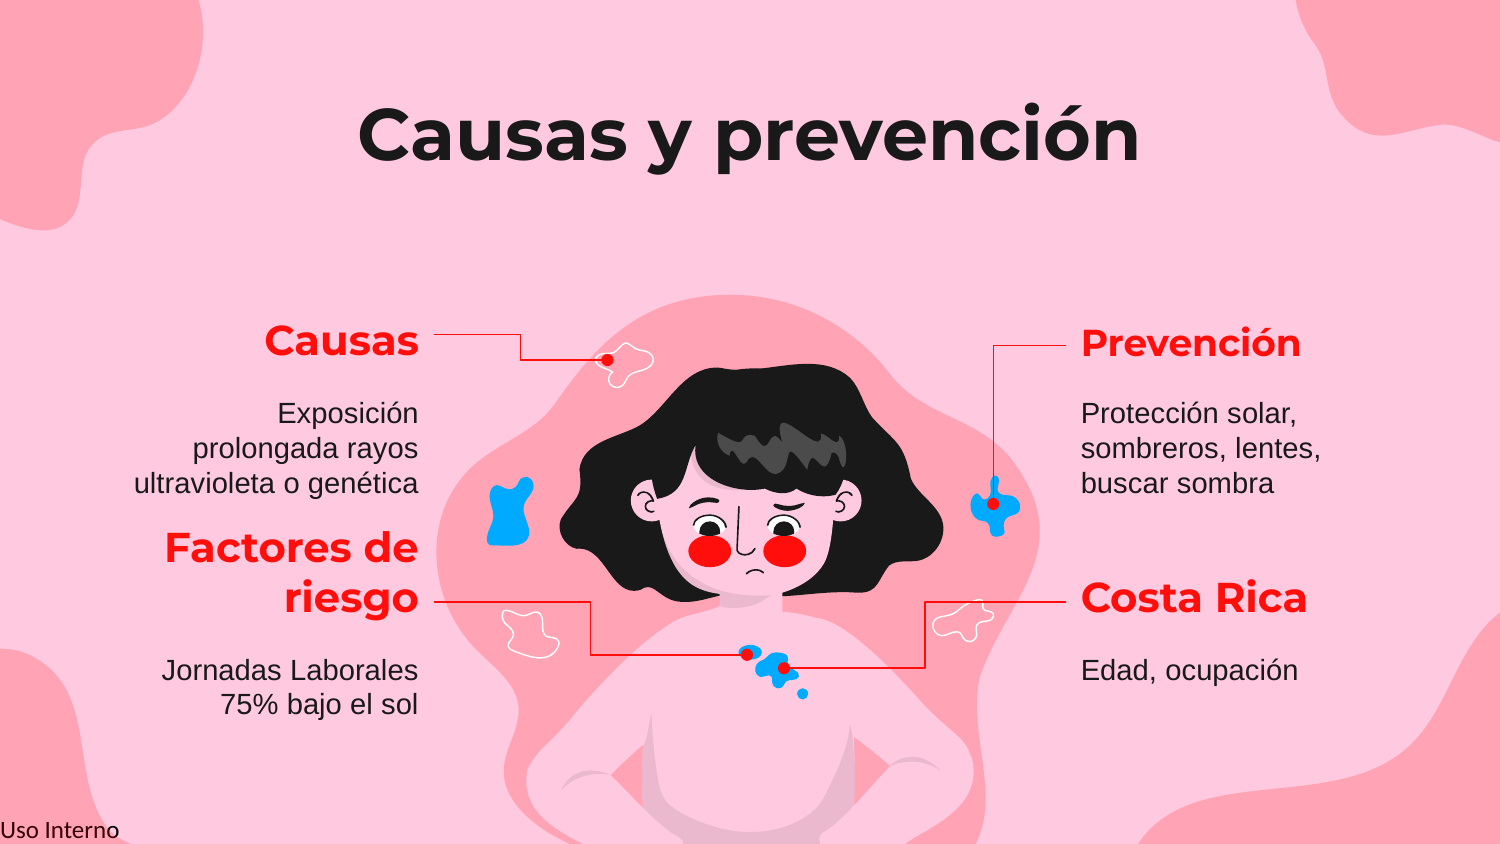

# Causas y prevención
Causas

Prevención

Exposición prolongada rayos ultravioleta o genética
Protección solar, sombreros, lentes, buscar sombra
Factores de riesgo
Costa Rica
Jornadas Laborales 75% bajo el sol

Edad, ocupación